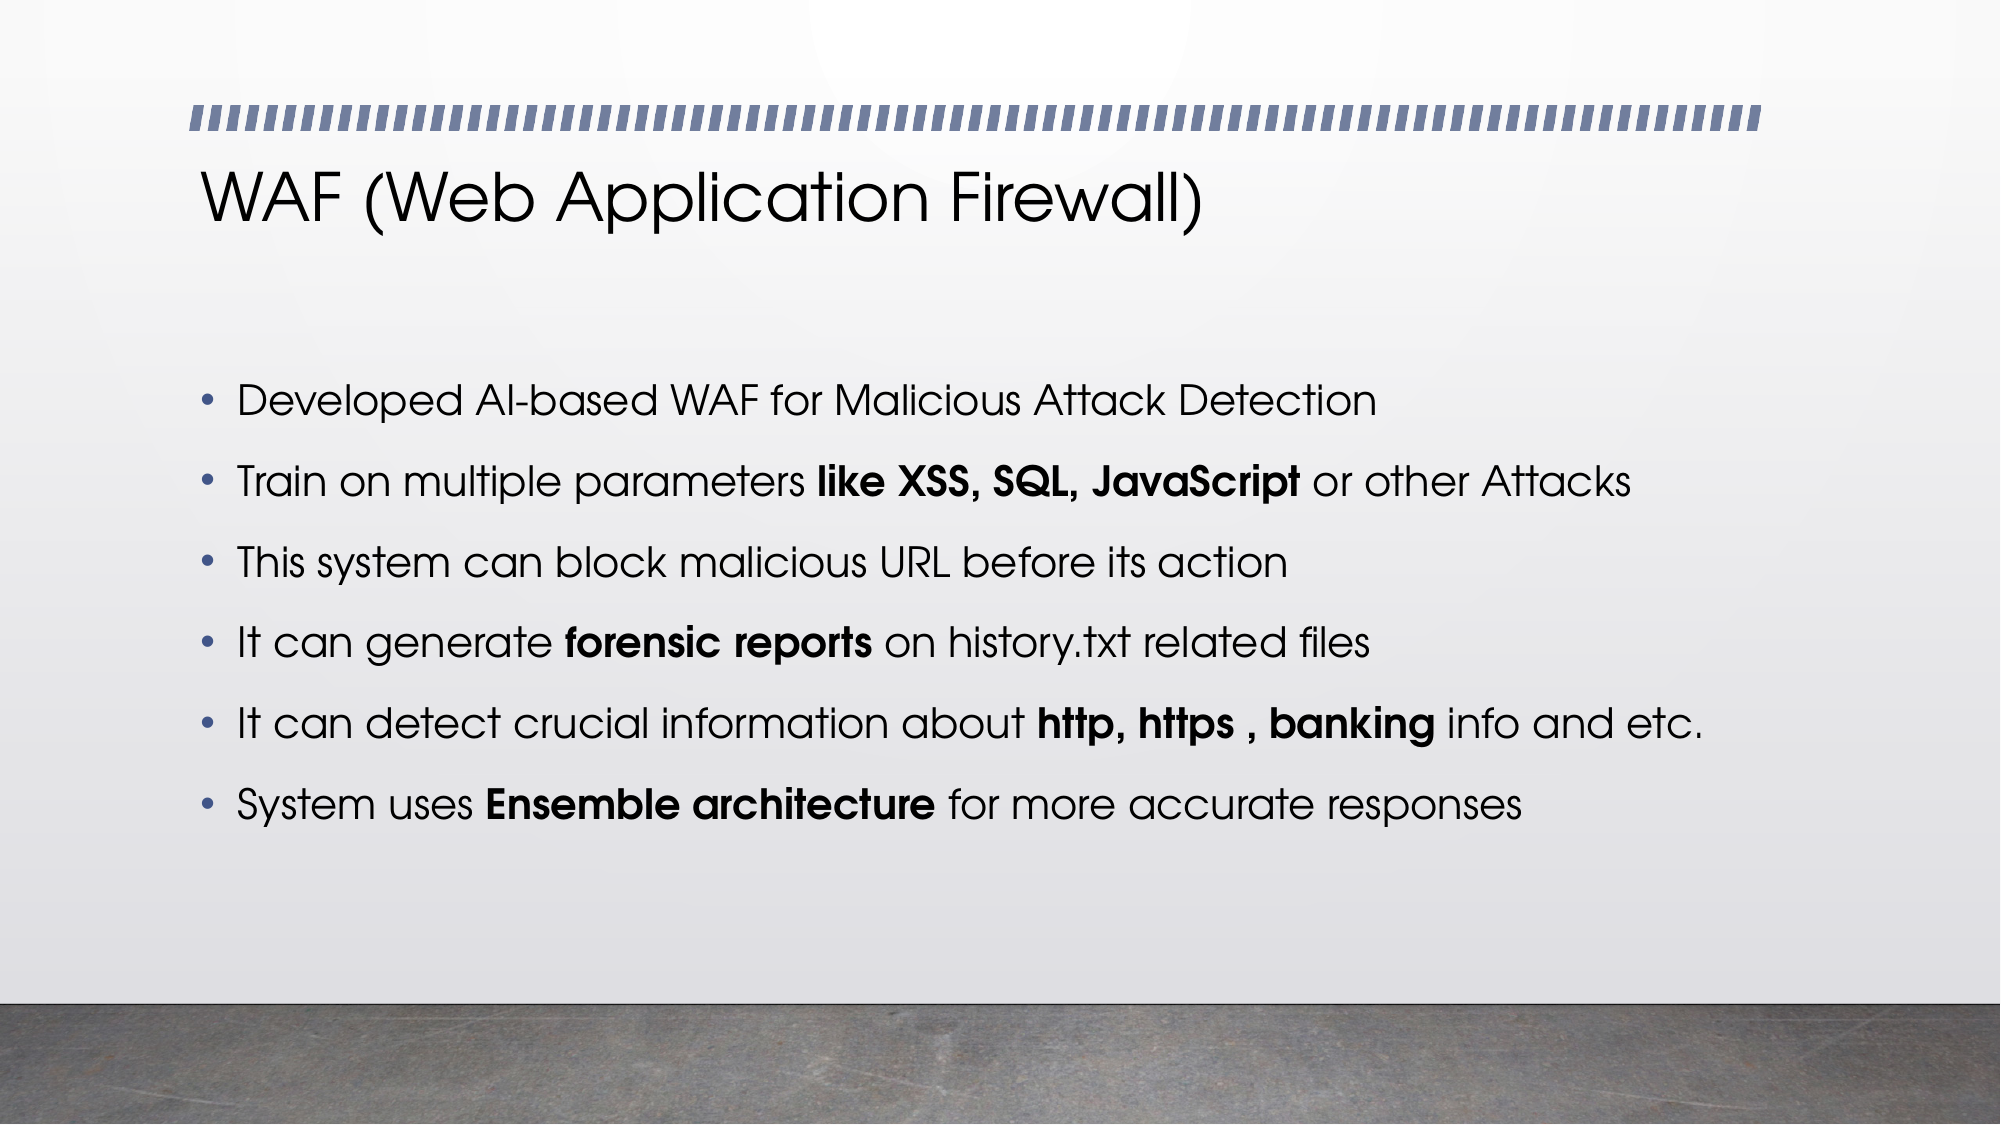

# WAF (Web Application Firewall)
Developed AI-based WAF for Malicious Attack Detection
Train on multiple parameters like XSS, SQL, JavaScript or other Attacks
This system can block malicious URL before its action
It can generate forensic reports on history.txt related files
It can detect crucial information about http, https , banking info and etc.
System uses Ensemble architecture for more accurate responses